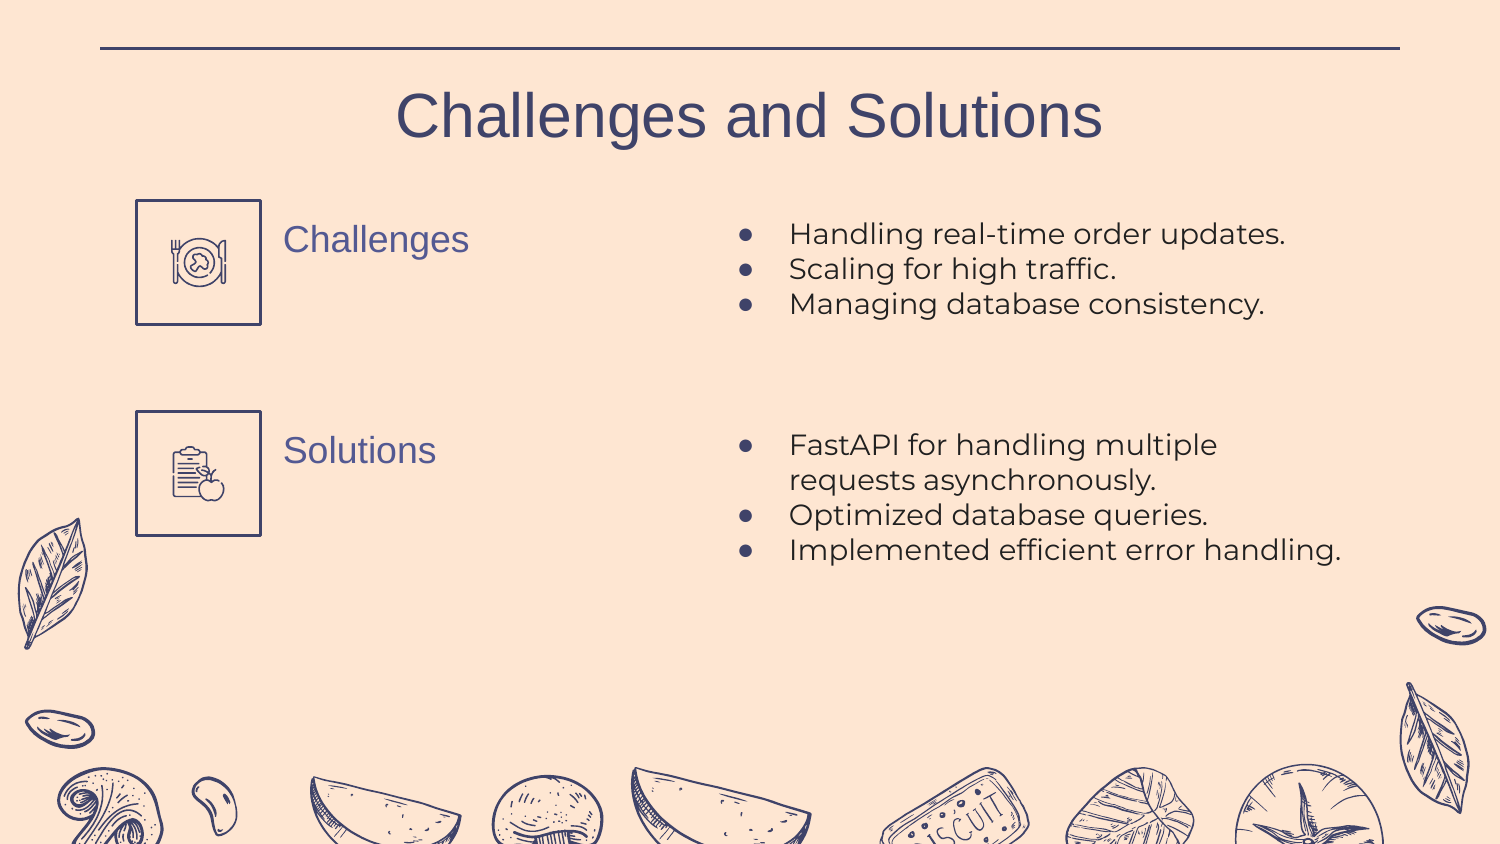

# Challenges and Solutions

Challenges
Handling real-time order updates.
Scaling for high traffic.
Managing database consistency.

Solutions
FastAPI for handling multiple requests asynchronously.
Optimized database queries.
Implemented efficient error handling.